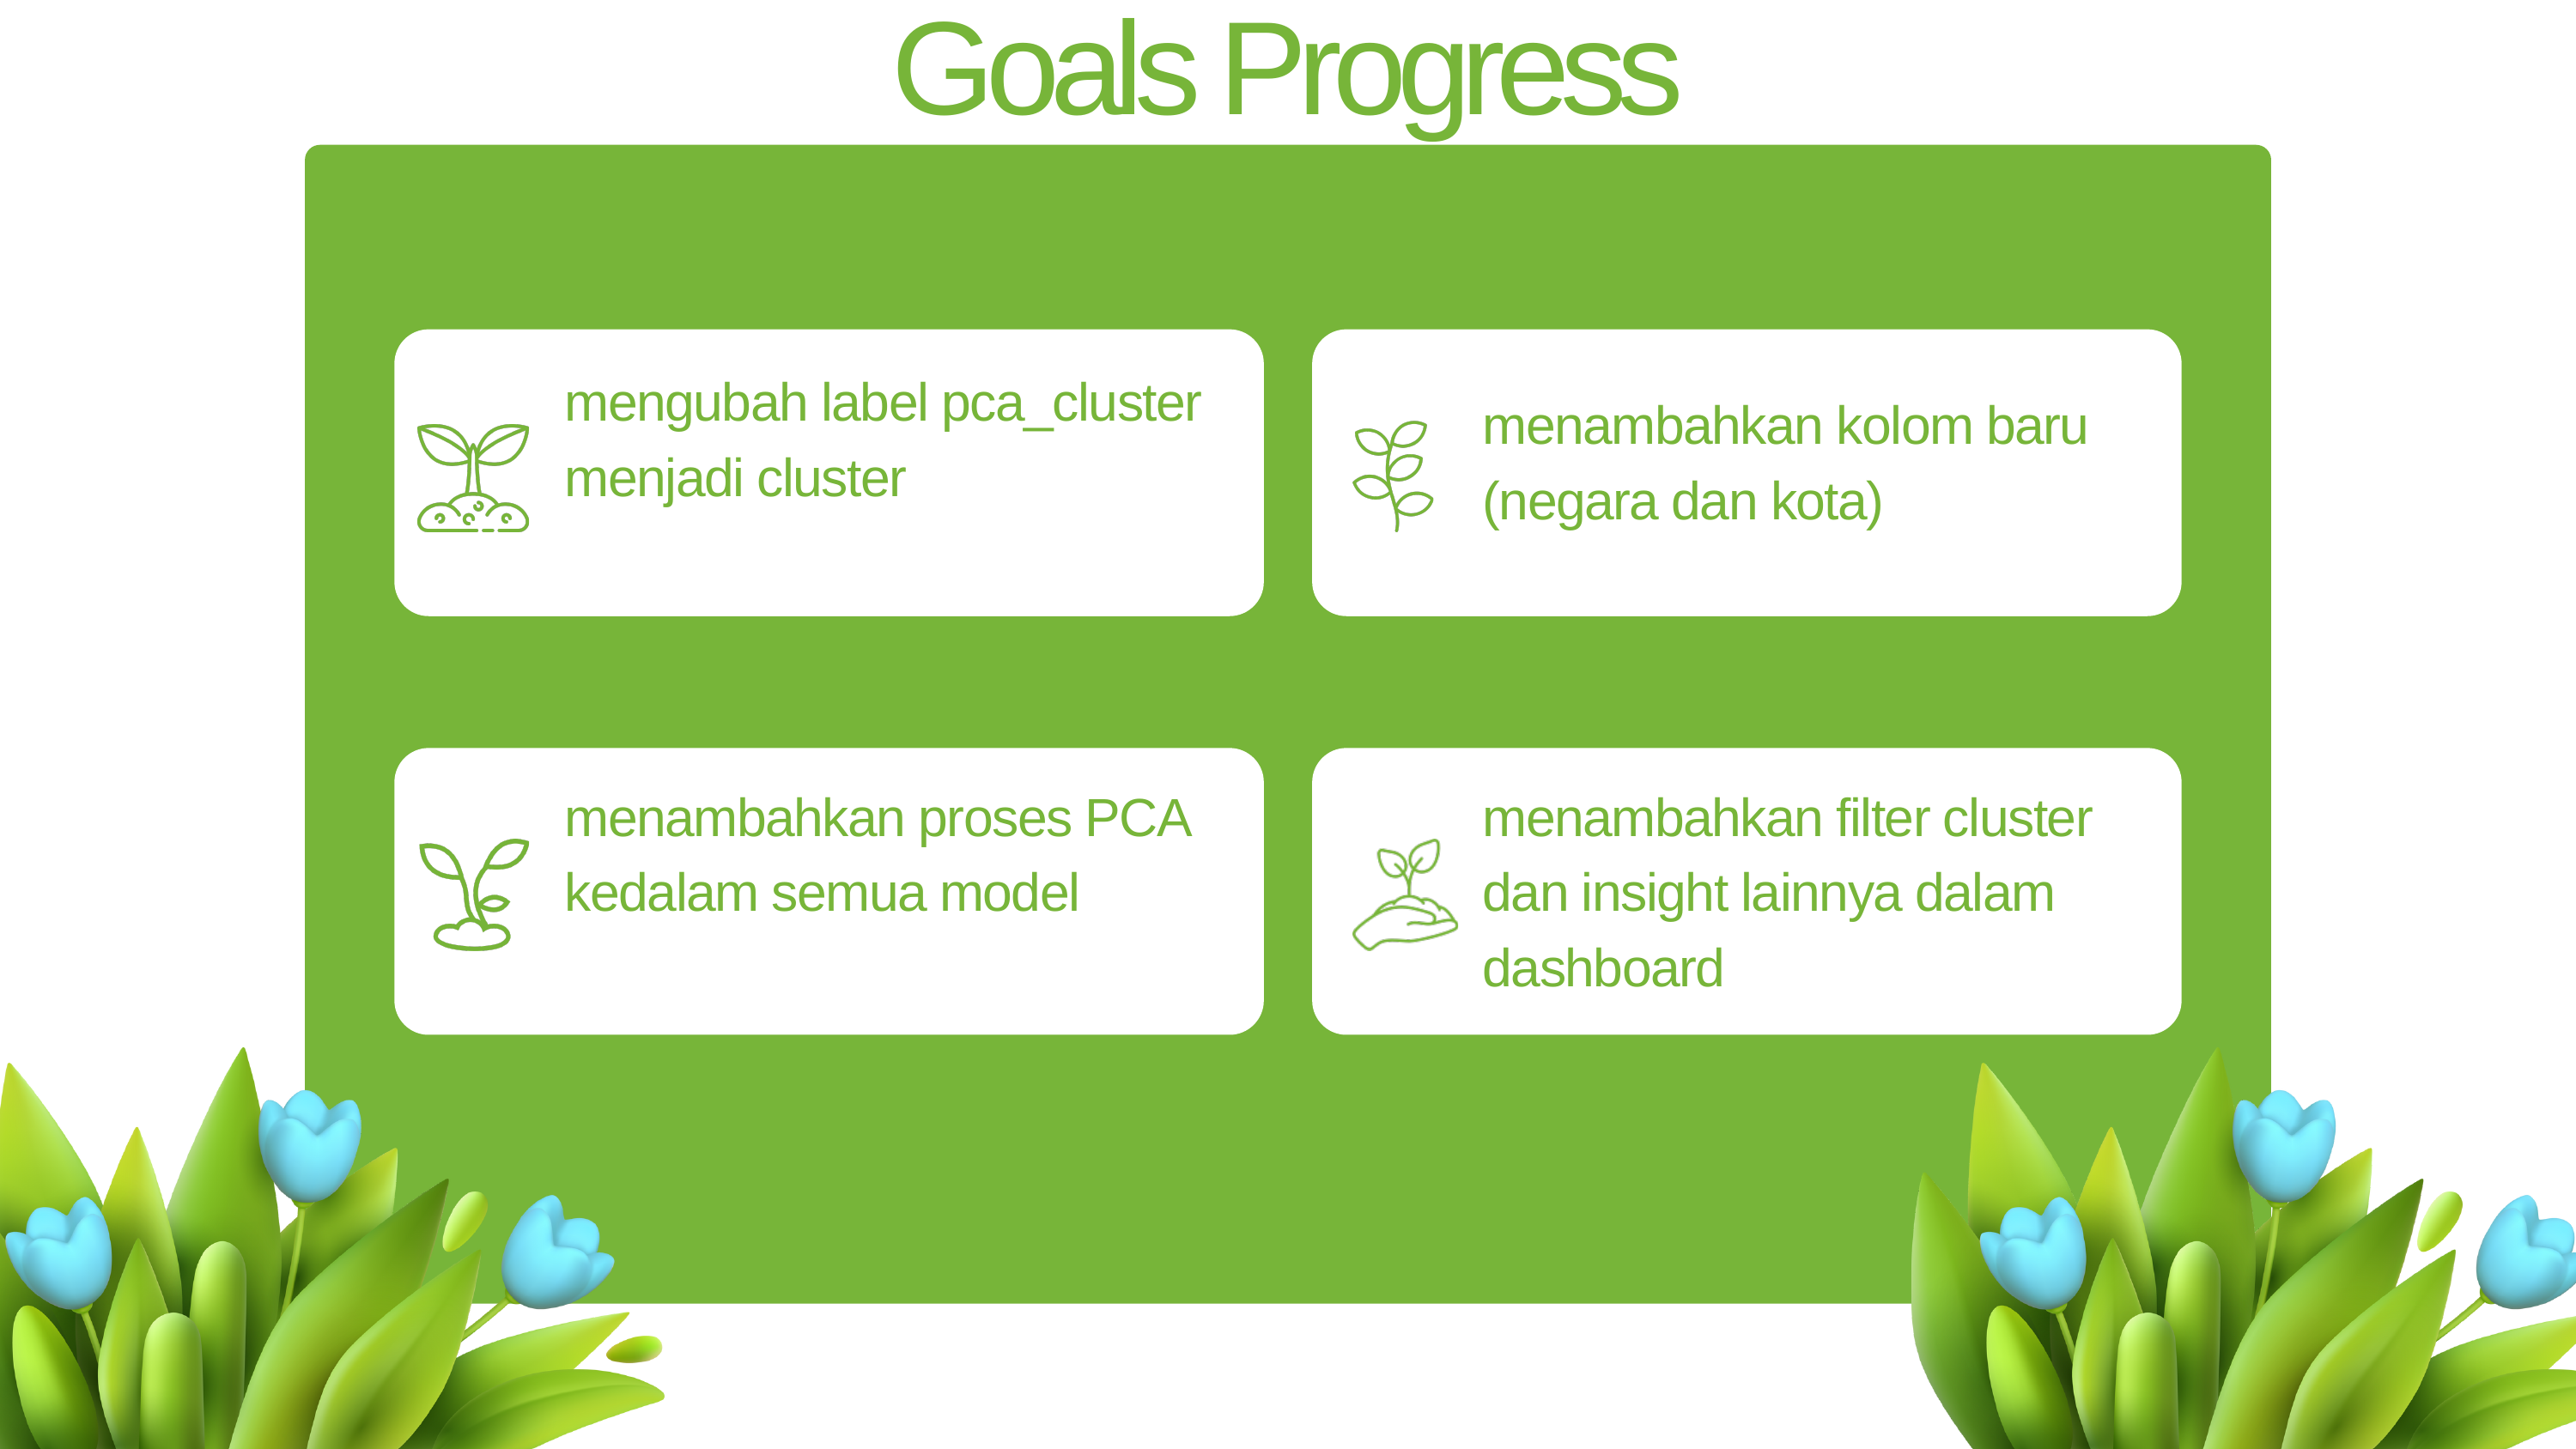

Goals Progress

mengubah label pca_cluster menjadi cluster
menambahkan kolom baru (negara dan kota)

menambahkan proses PCA kedalam semua model
menambahkan filter cluster dan insight lainnya dalam dashboard